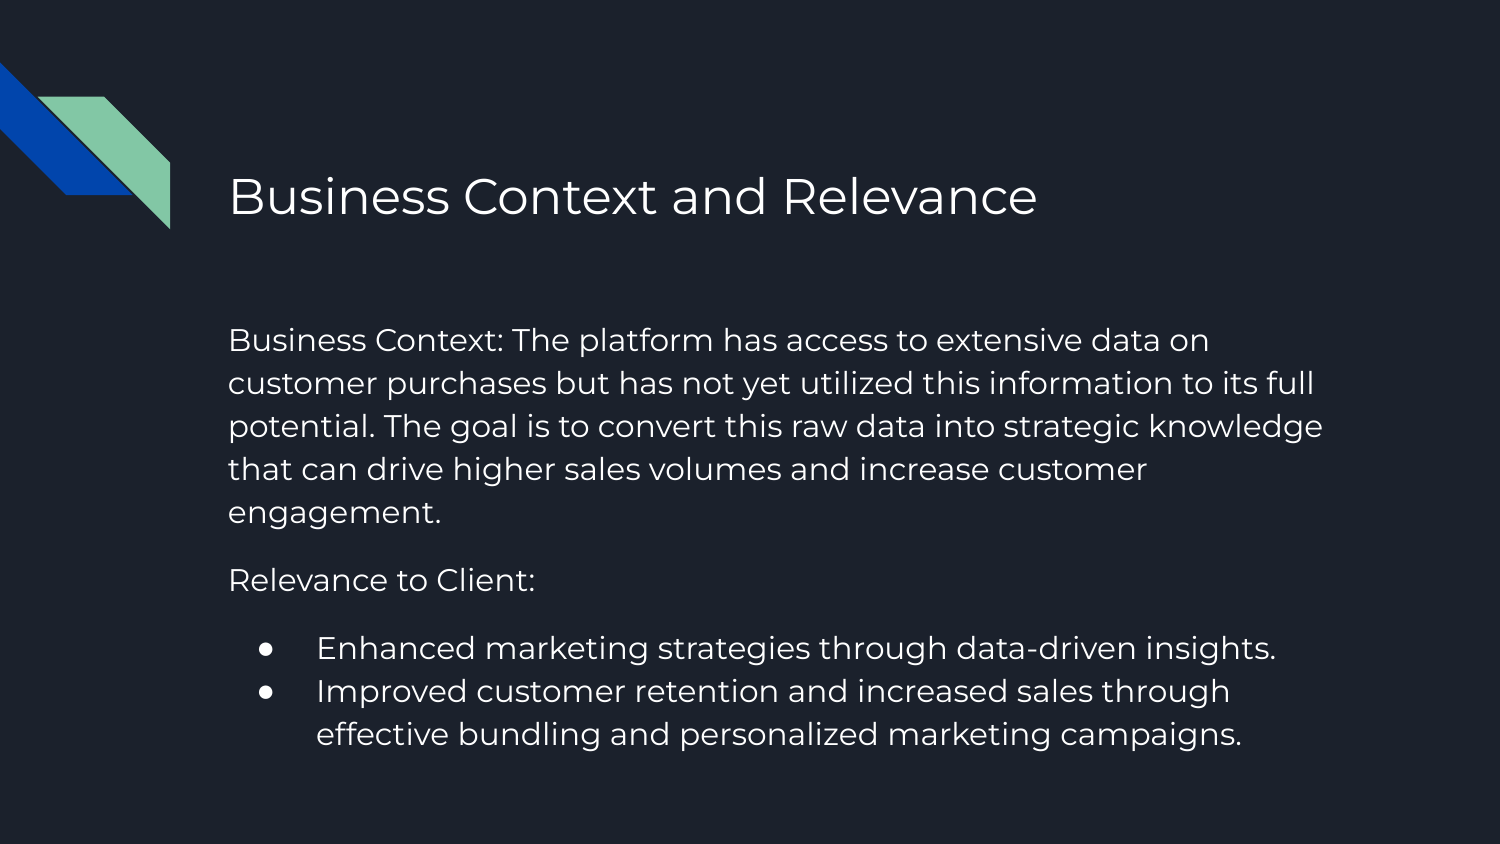

# Business Context and Relevance
Business Context: The platform has access to extensive data on customer purchases but has not yet utilized this information to its full potential. The goal is to convert this raw data into strategic knowledge that can drive higher sales volumes and increase customer engagement.
Relevance to Client:
Enhanced marketing strategies through data-driven insights.
Improved customer retention and increased sales through effective bundling and personalized marketing campaigns.